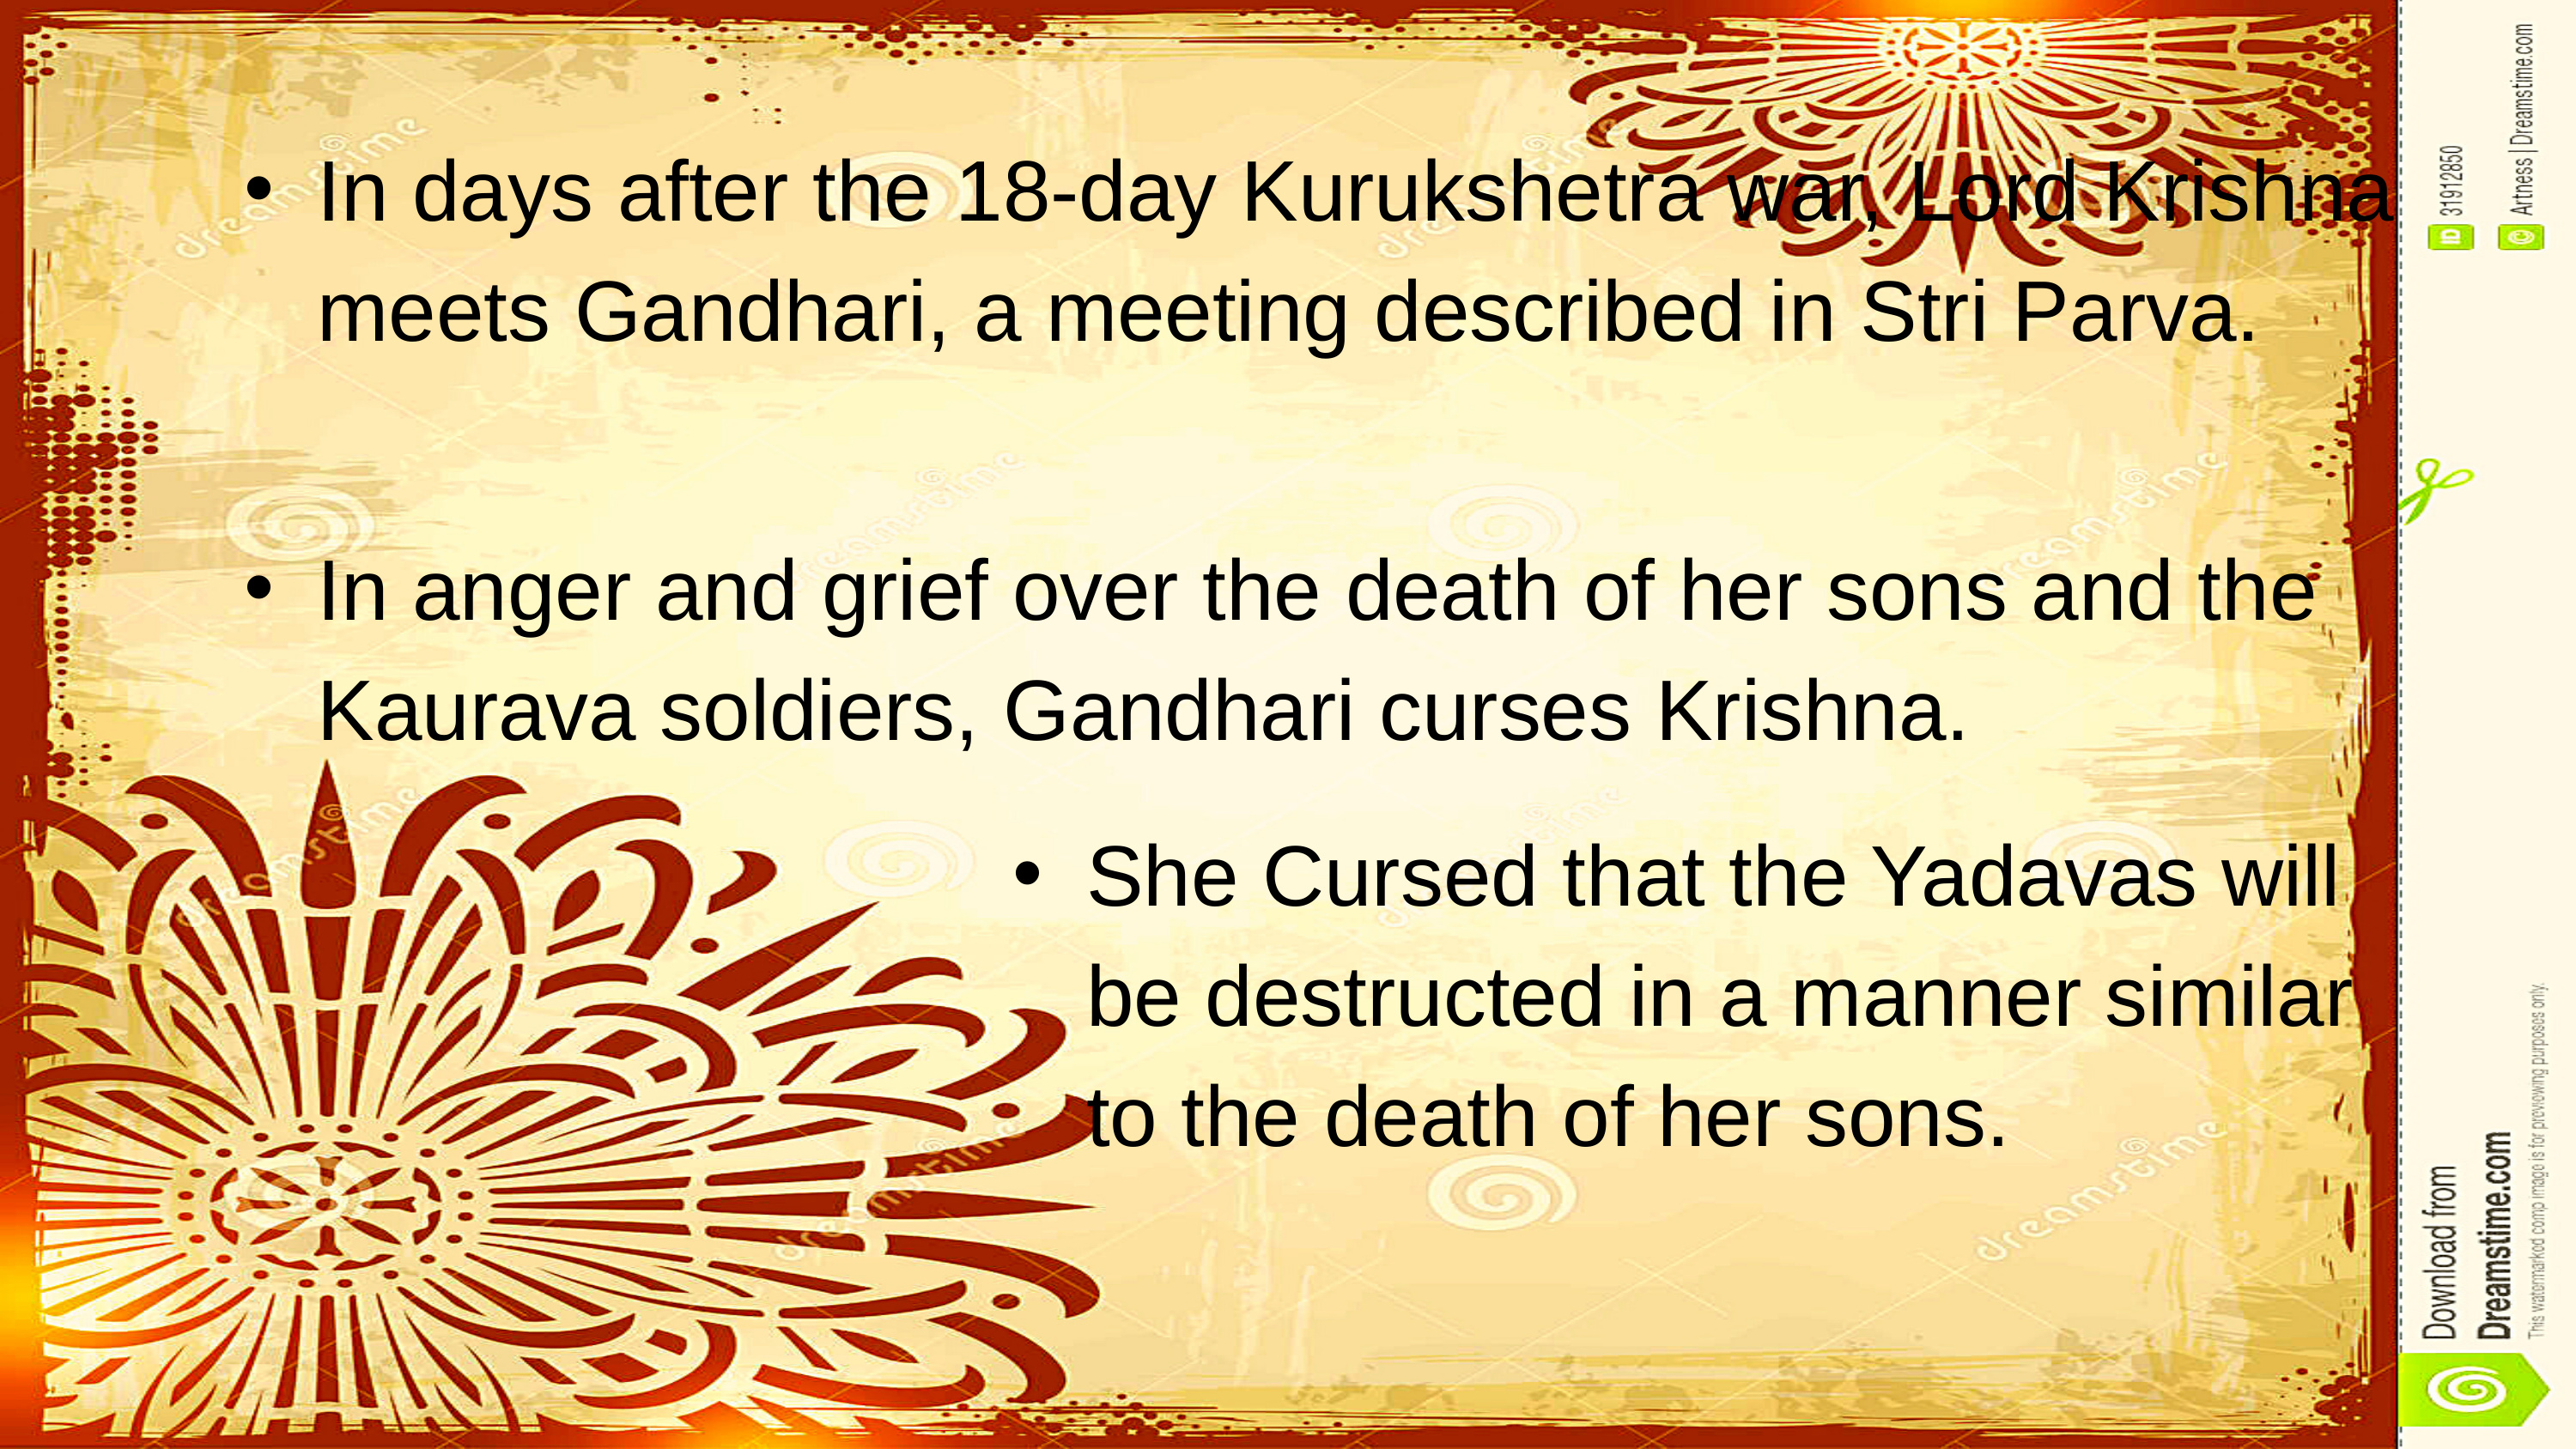

In days after the 18-day Kurukshetra war, Lord Krishna meets Gandhari, a meeting described in Stri Parva.
In anger and grief over the death of her sons and the Kaurava soldiers, Gandhari curses Krishna.
She Cursed that the Yadavas will be destructed in a manner similar to the death of her sons.